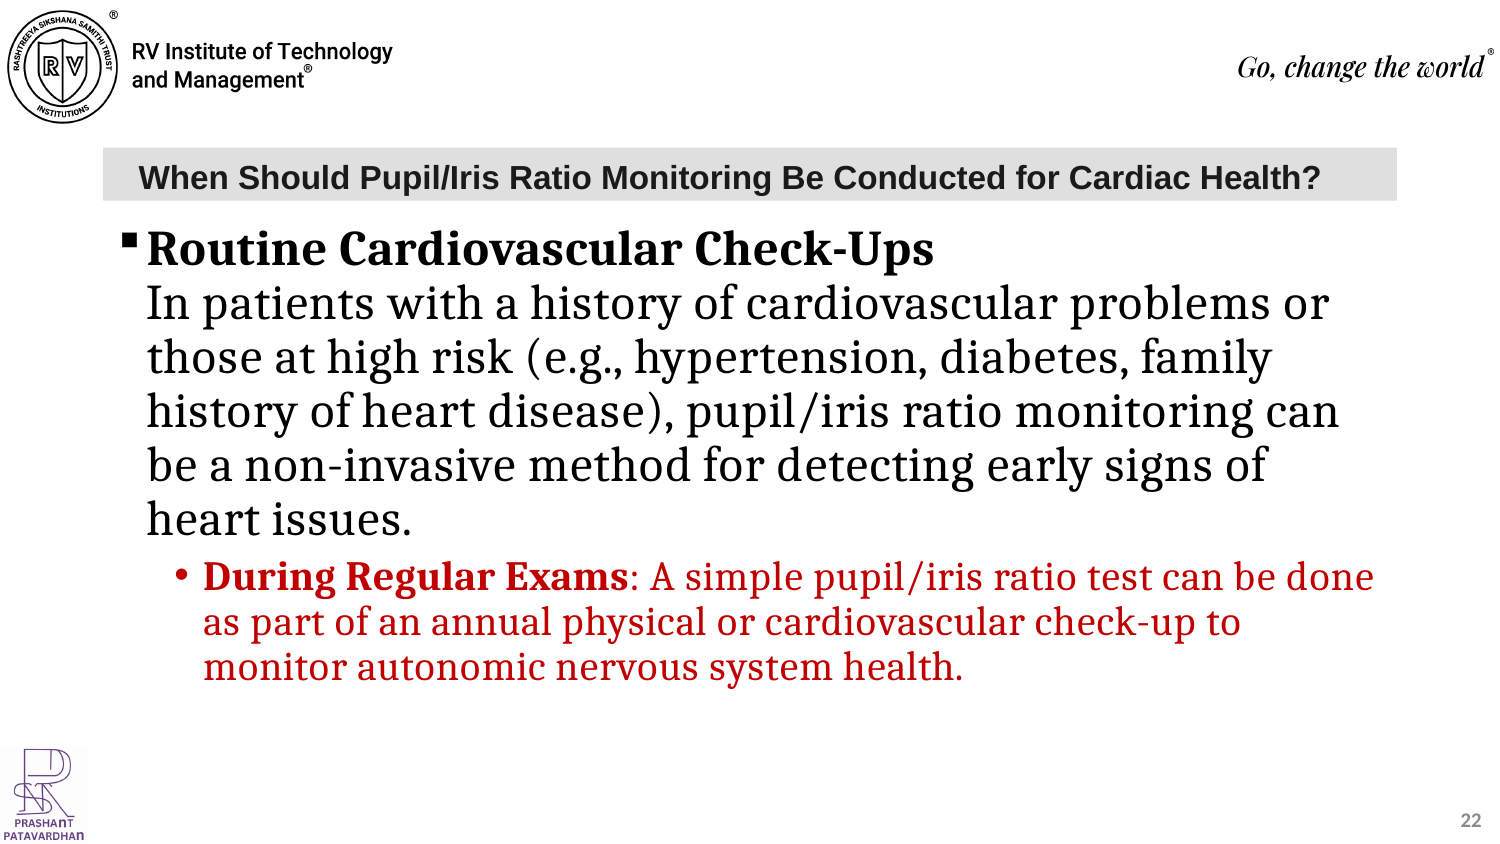

# When Should Pupil/Iris Ratio Monitoring Be Conducted for Cardiac Health?
Routine Cardiovascular Check-Ups
In patients with a history of cardiovascular problems or those at high risk (e.g., hypertension, diabetes, family history of heart disease), pupil/iris ratio monitoring can be a non-invasive method for detecting early signs of heart issues.
During Regular Exams: A simple pupil/iris ratio test can be done as part of an annual physical or cardiovascular check-up to monitor autonomic nervous system health.

22